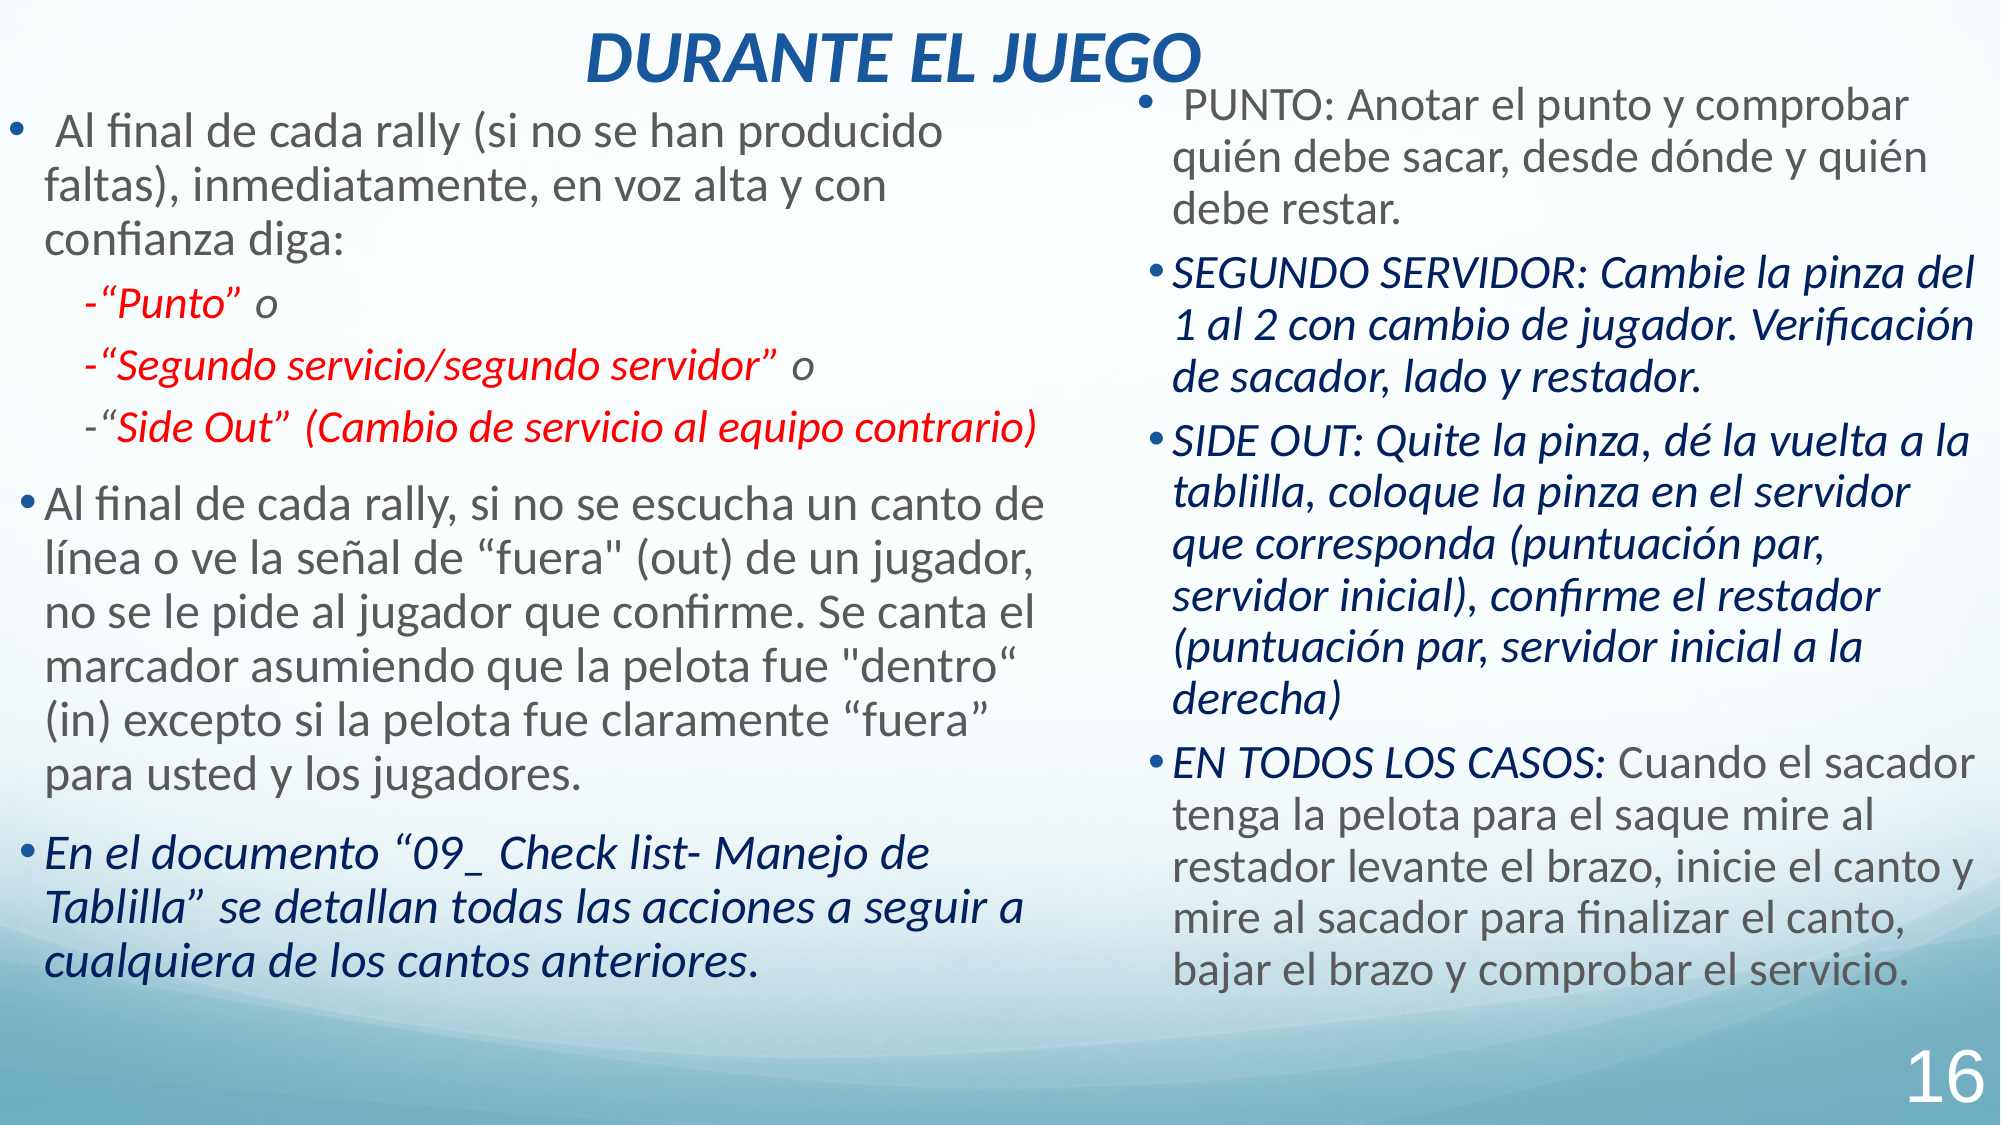

DURANTE EL JUEGO
 PUNTO: Anotar el punto y comprobar quién debe sacar, desde dónde y quién debe restar.
SEGUNDO SERVIDOR: Cambie la pinza del 1 al 2 con cambio de jugador. Verificación de sacador, lado y restador.
SIDE OUT: Quite la pinza, dé la vuelta a la tablilla, coloque la pinza en el servidor que corresponda (puntuación par, servidor inicial), confirme el restador (puntuación par, servidor inicial a la derecha)
EN TODOS LOS CASOS: Cuando el sacador tenga la pelota para el saque mire al restador levante el brazo, inicie el canto y mire al sacador para finalizar el canto, bajar el brazo y comprobar el servicio.

 Al final de cada rally (si no se han producido faltas), inmediatamente, en voz alta y con confianza diga:
-“Punto” o
-“Segundo servicio/segundo servidor” o
-“Side Out” (Cambio de servicio al equipo contrario)
Al final de cada rally, si no se escucha un canto de línea o ve la señal de “fuera" (out) de un jugador, no se le pide al jugador que confirme. Se canta el marcador asumiendo que la pelota fue "dentro“ (in) excepto si la pelota fue claramente “fuera” para usted y los jugadores.
En el documento “09_ Check list- Manejo de Tablilla” se detallan todas las acciones a seguir a cualquiera de los cantos anteriores.
16